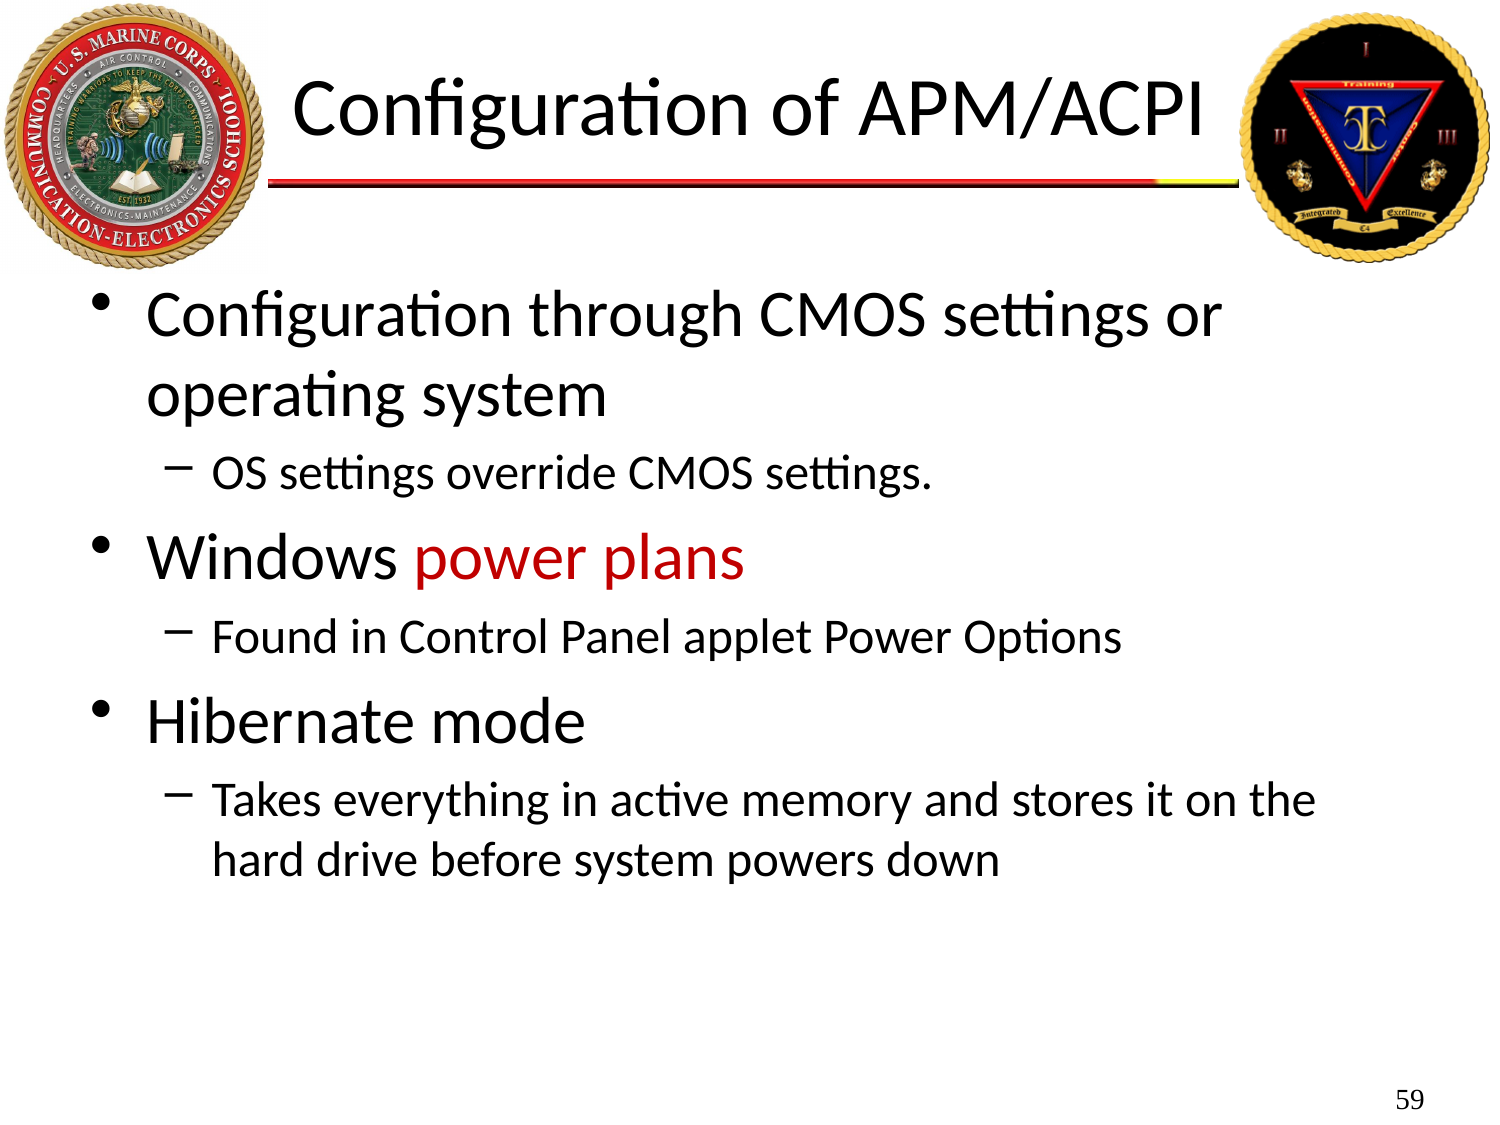

# Configuration of APM/ACPI
Configuration through CMOS settings or operating system
OS settings override CMOS settings.
Windows power plans
Found in Control Panel applet Power Options
Hibernate mode
Takes everything in active memory and stores it on the hard drive before system powers down